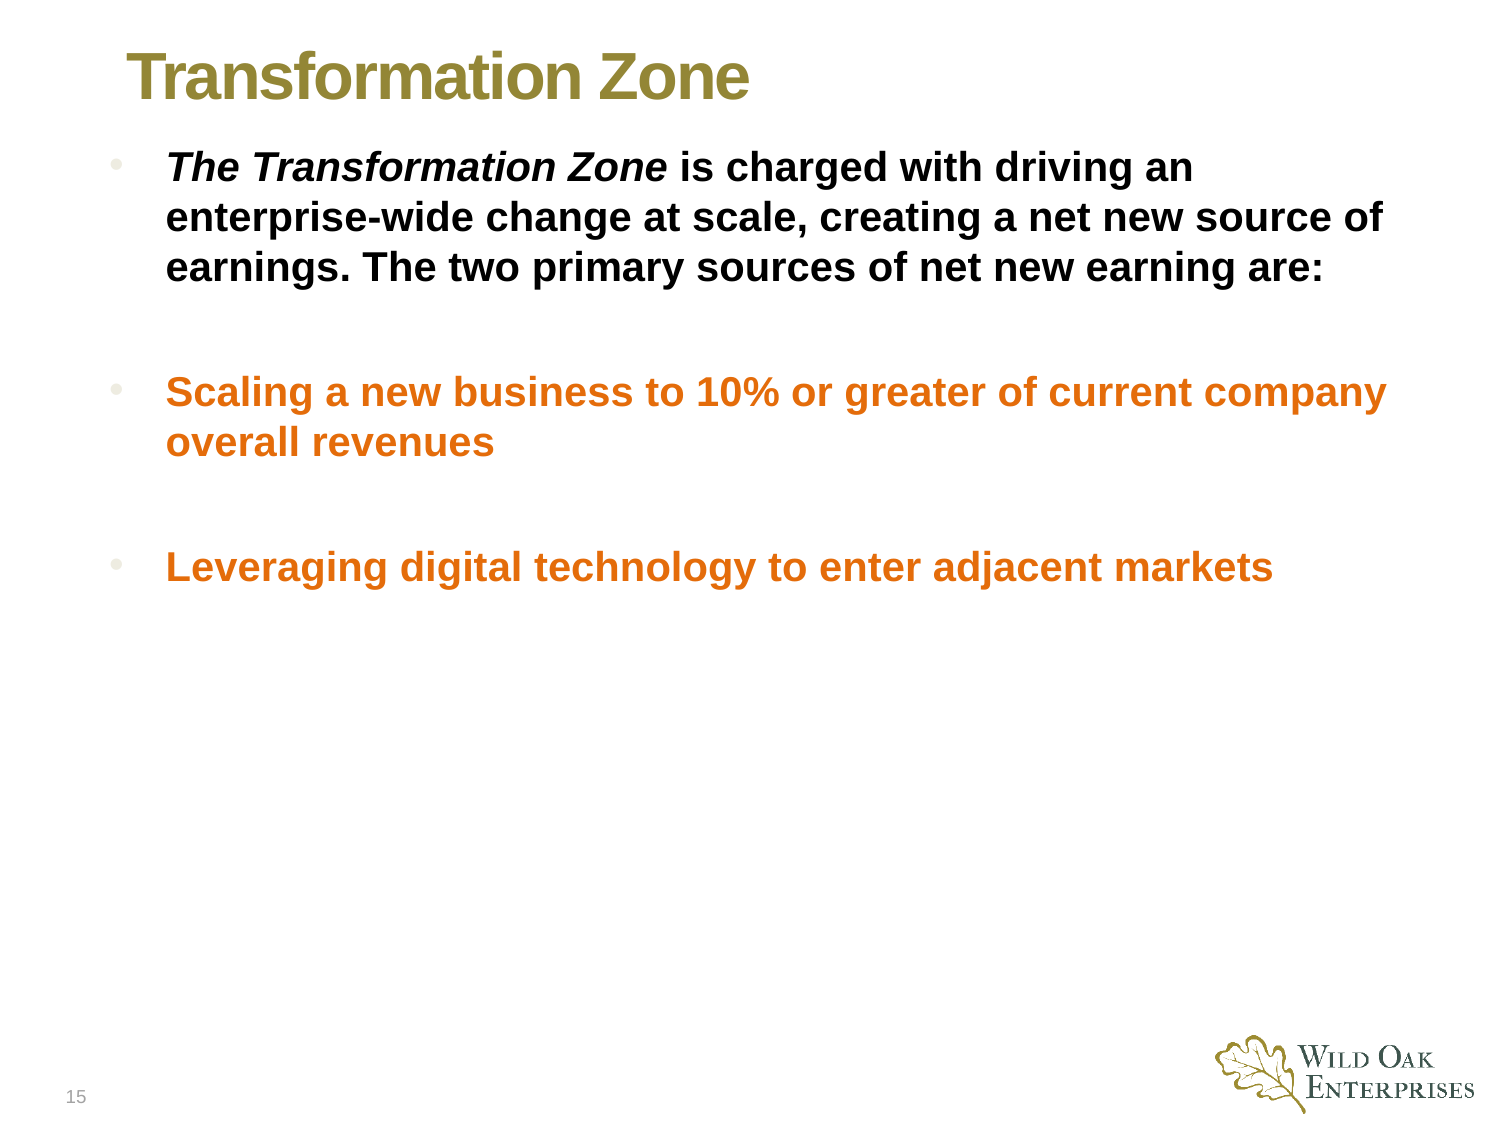

# Transformation Zone
The Transformation Zone is charged with driving an enterprise-wide change at scale, creating a net new source of earnings. The two primary sources of net new earning are:

Scaling a new business to 10% or greater of current company overall revenues

Leveraging digital technology to enter adjacent markets

15